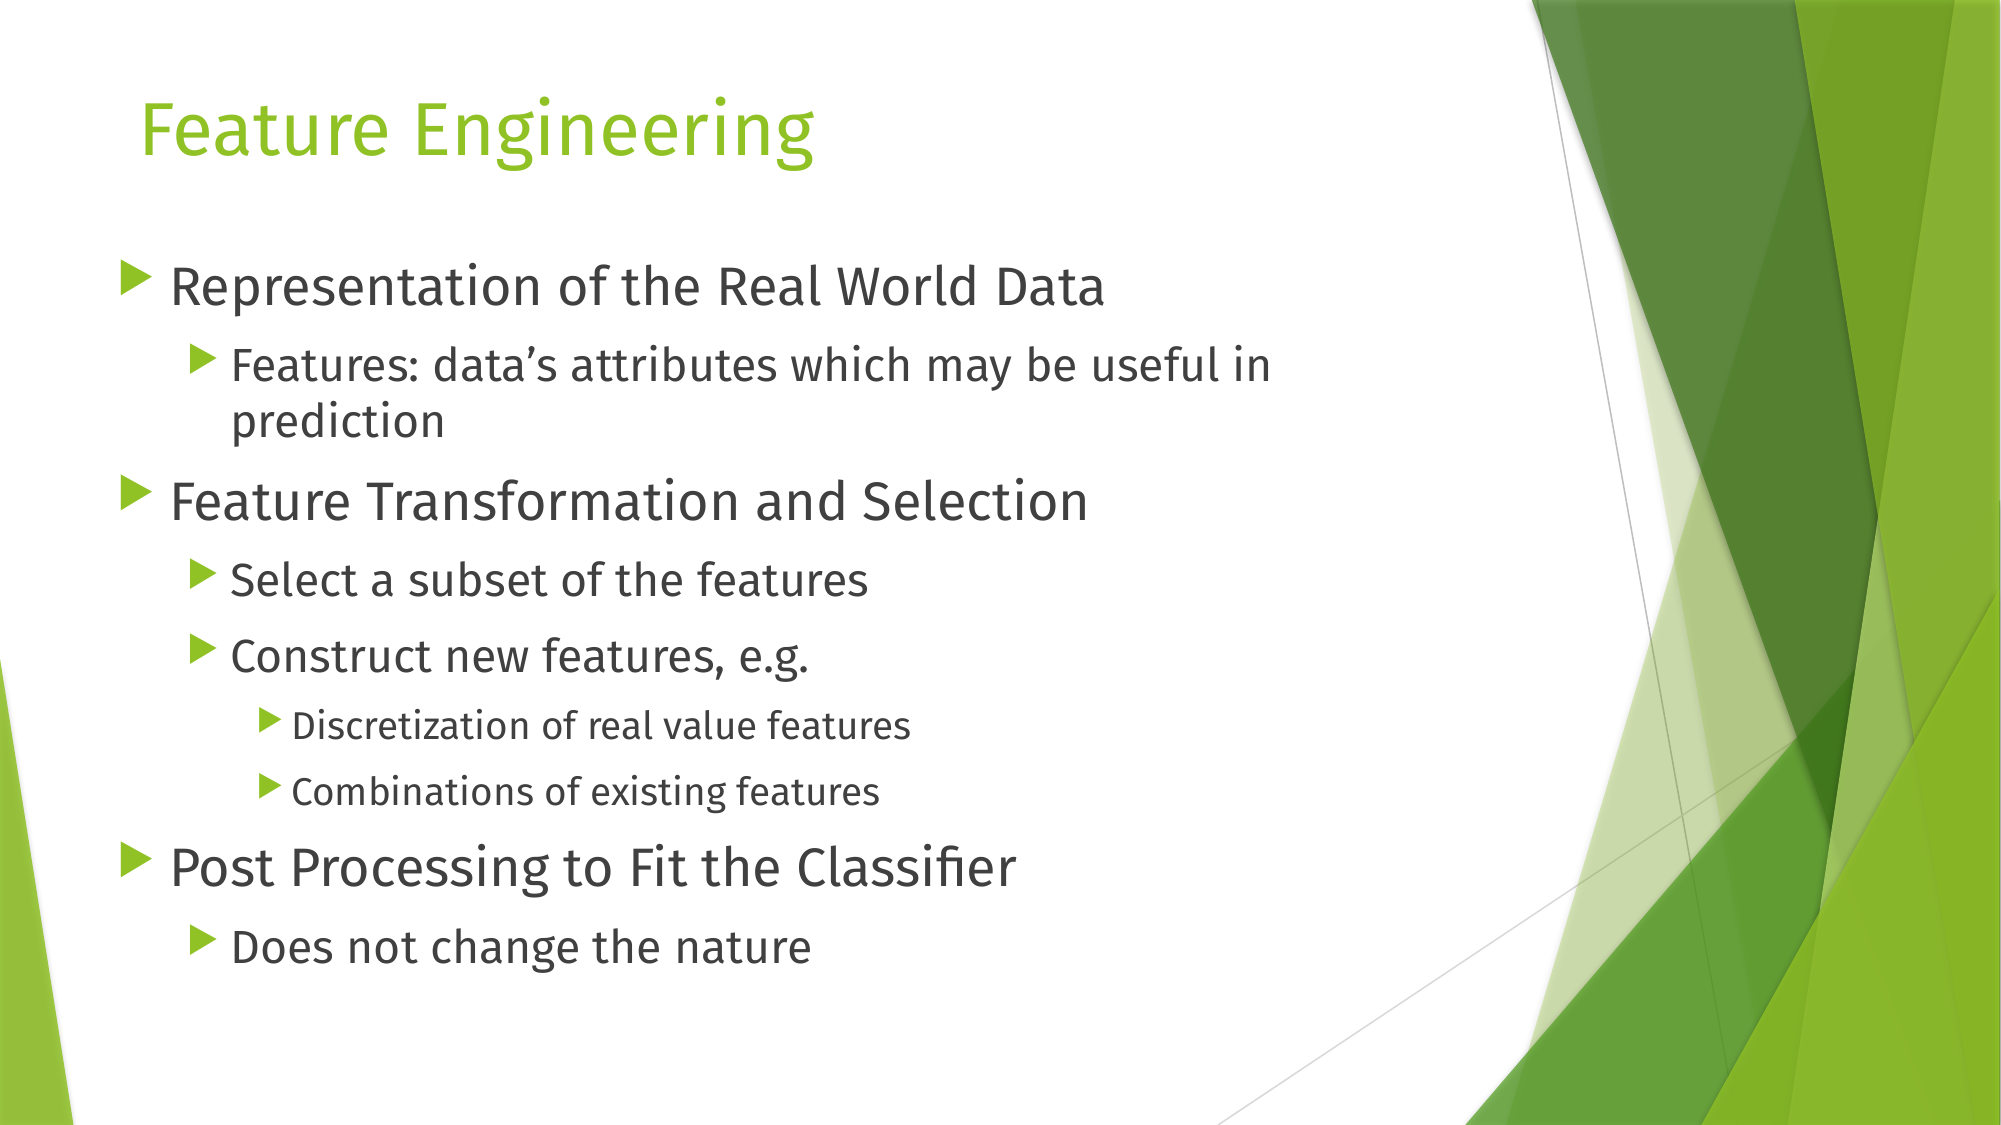

# Feature Engineering
Representation of the Real World Data
Features: data’s attributes which may be useful in prediction
Feature Transformation and Selection
Select a subset of the features
Construct new features, e.g.
Discretization of real value features
Combinations of existing features
Post Processing to Fit the Classifier
Does not change the nature